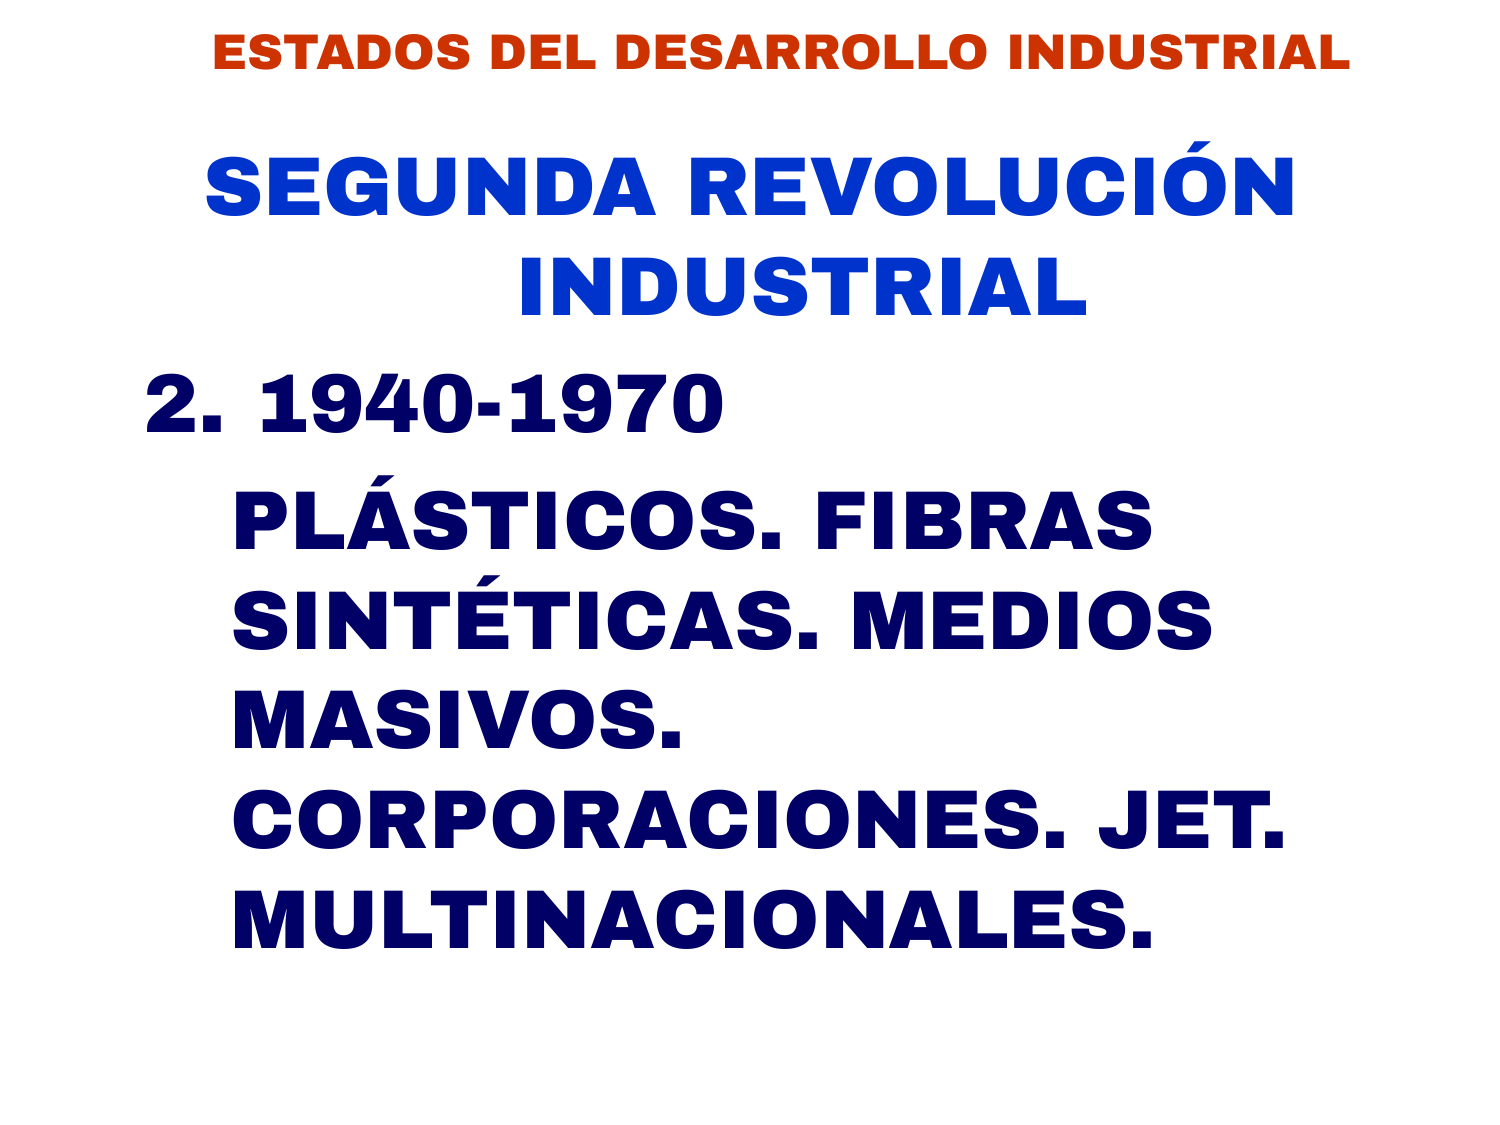

# ESTADOS DEL DESARROLLO INDUSTRIAL
SEGUNDA REVOLUCIÓN INDUSTRIAL
2. 1940-1970
	PLÁSTICOS. FIBRAS SINTÉTICAS. MEDIOS MASIVOS. CORPORACIONES. JET. MULTINACIONALES.